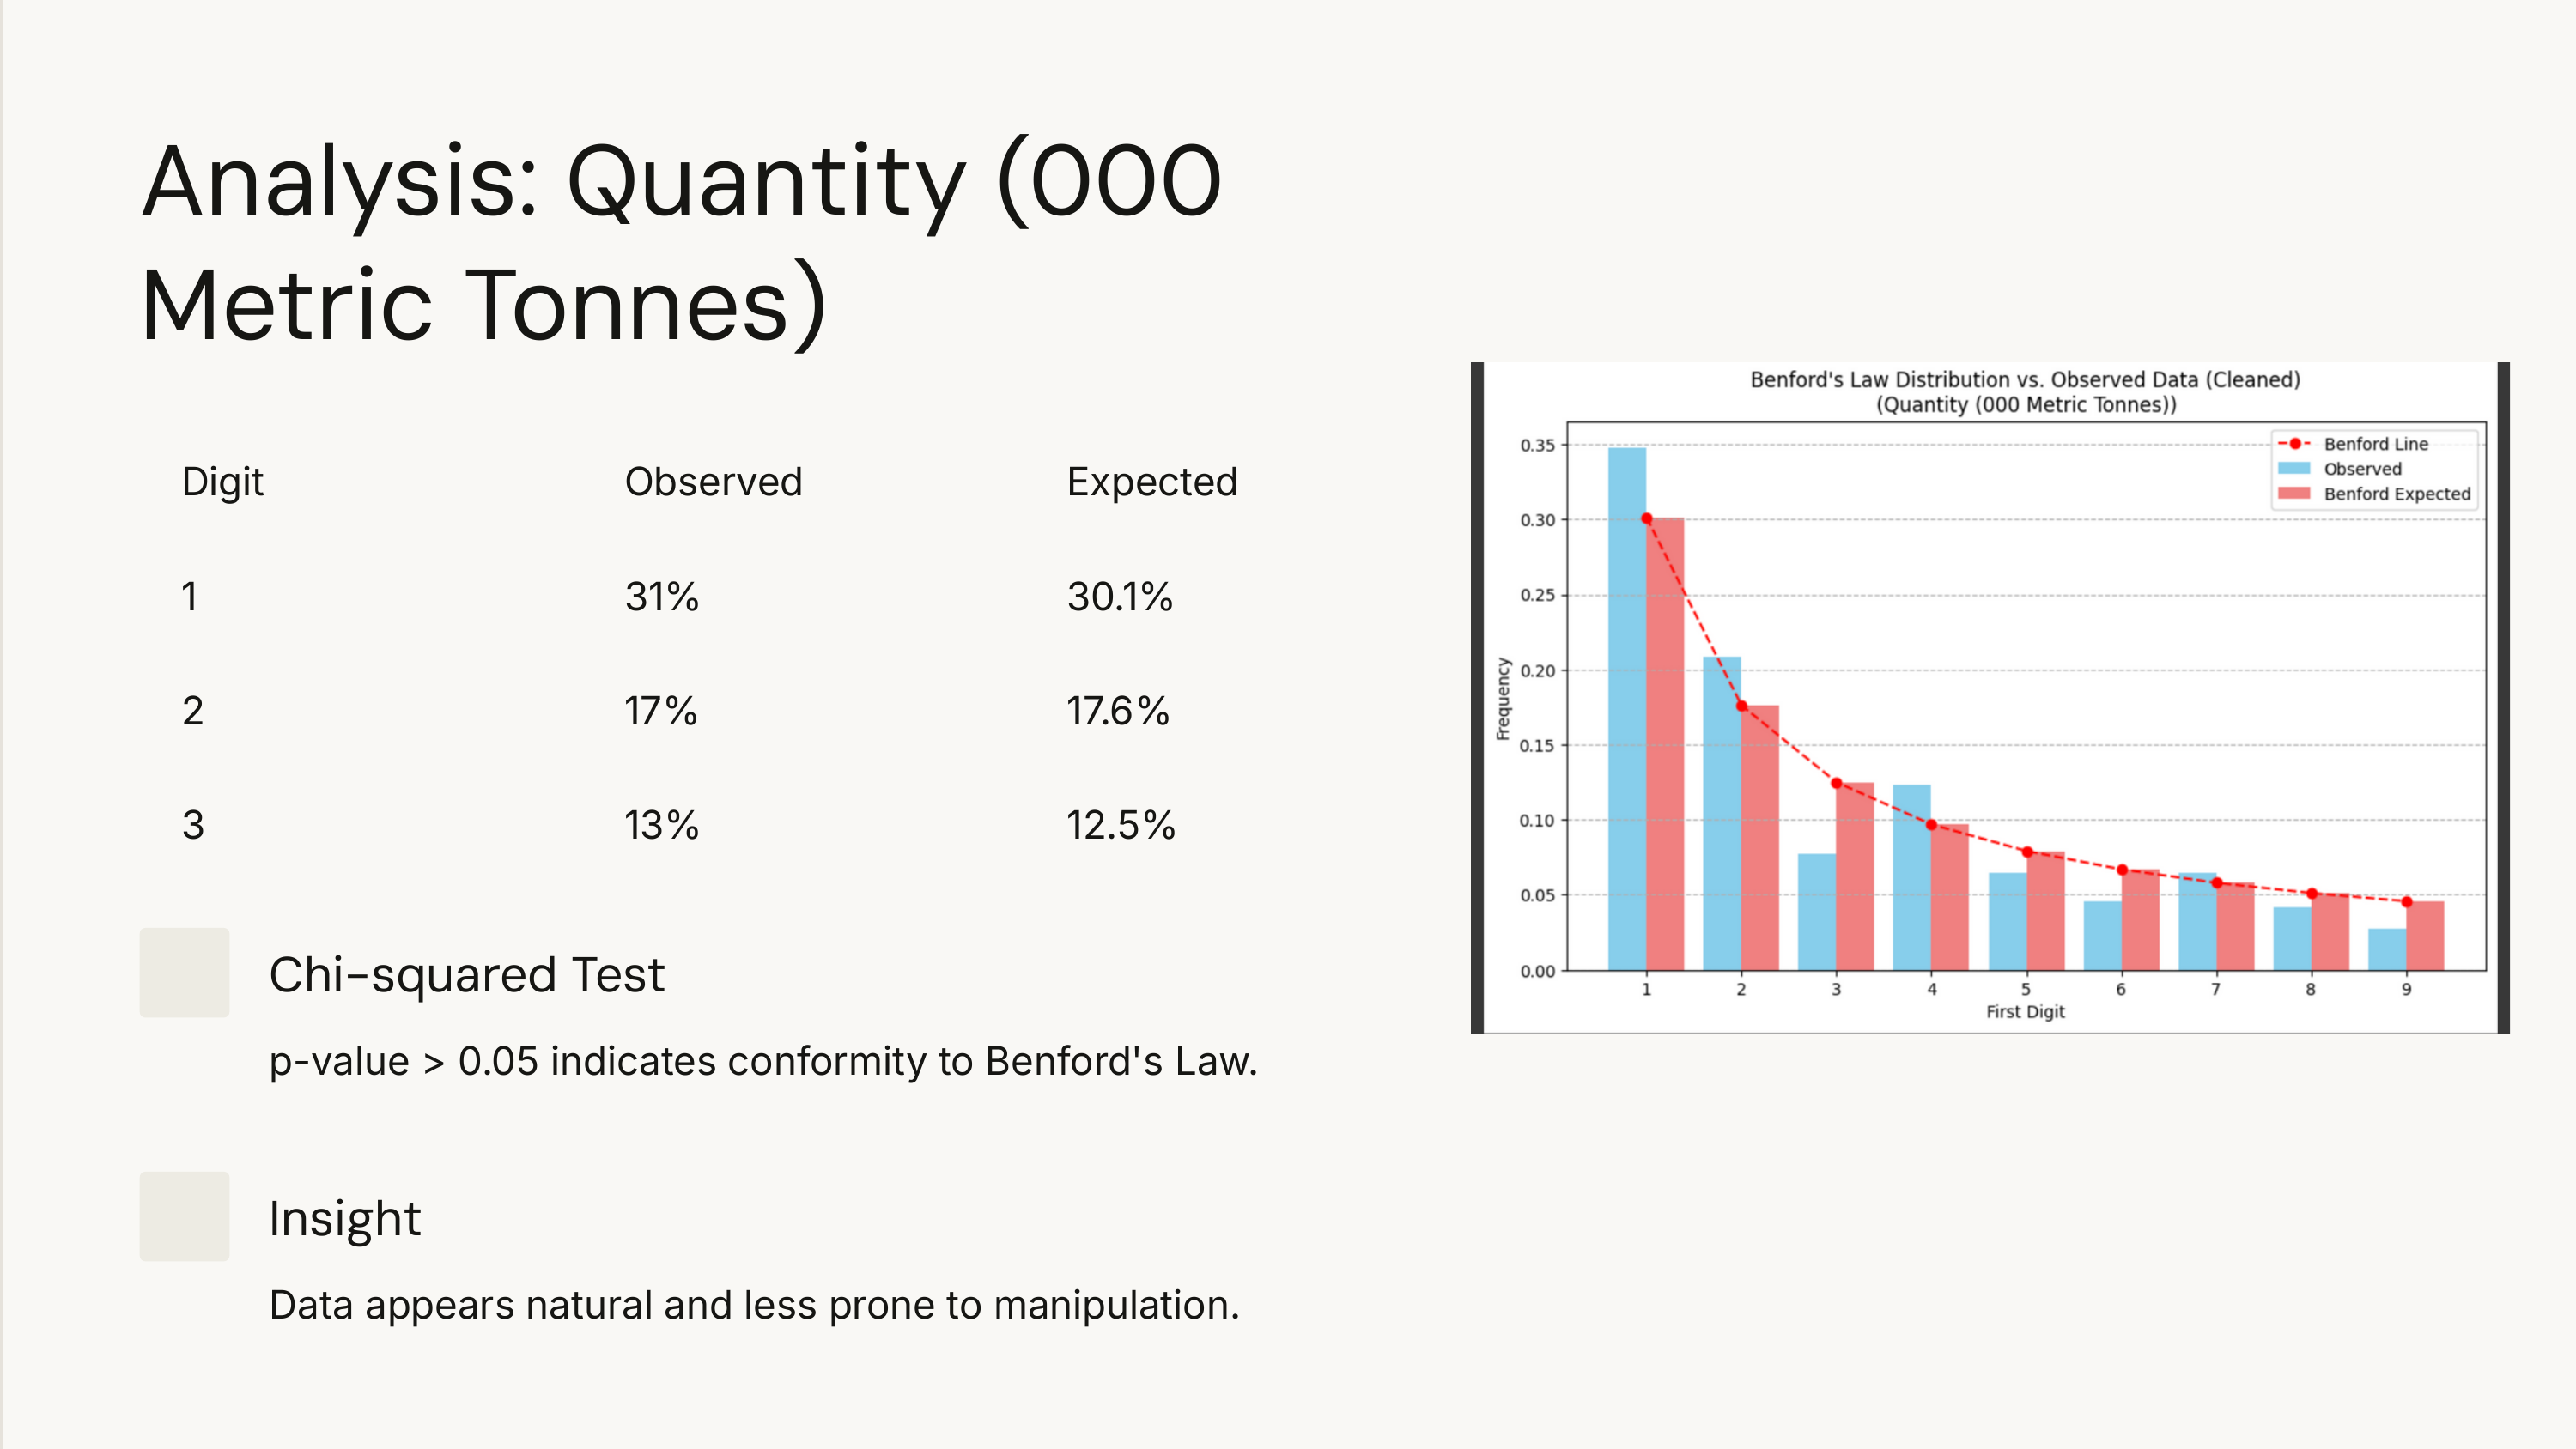

Analysis: Quantity (000 Metric Tonnes)

Digit

Observed

Expected

1

31%

30.1%

2

17%

17.6%

3

13%

12.5%

Chi-squared Test

p-value > 0.05 indicates conformity to Benford's Law.

Insight

Data appears natural and less prone to manipulation.